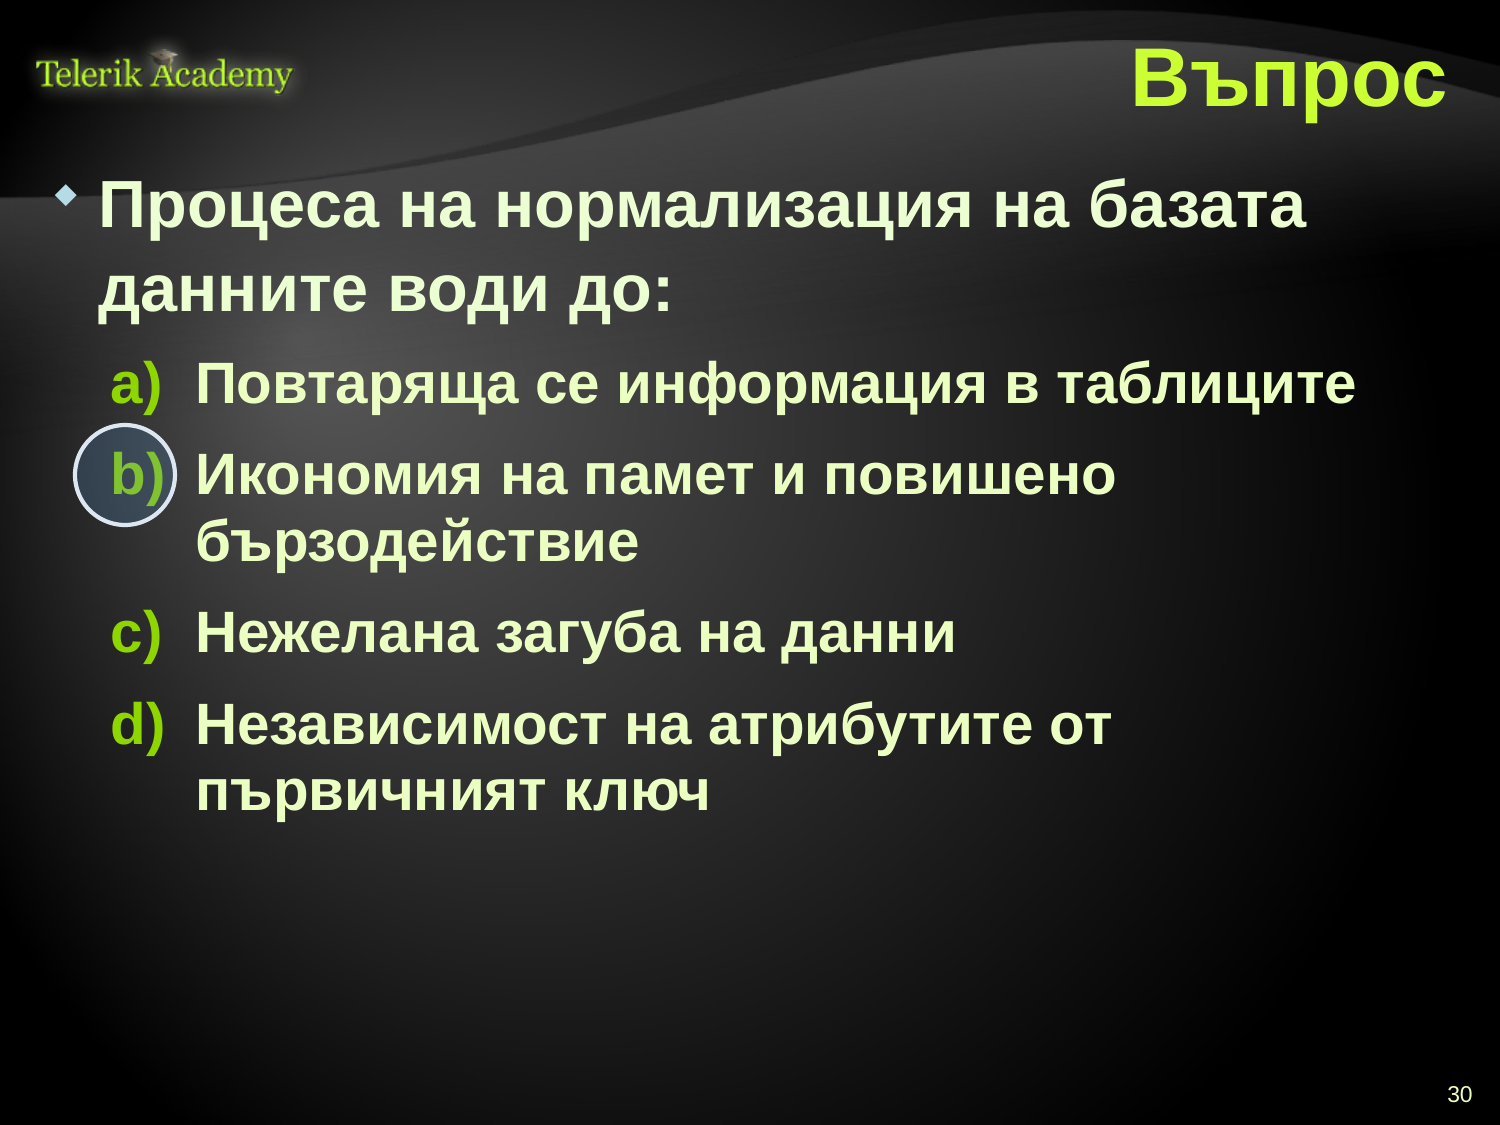

# Въпрос
Процеса на нормализация на базата данните води до:
Повтаряща се информация в таблиците
Икономия на памет и повишено бързодействие
Нежелана загуба на данни
Независимост на атрибутите от първичният ключ

30